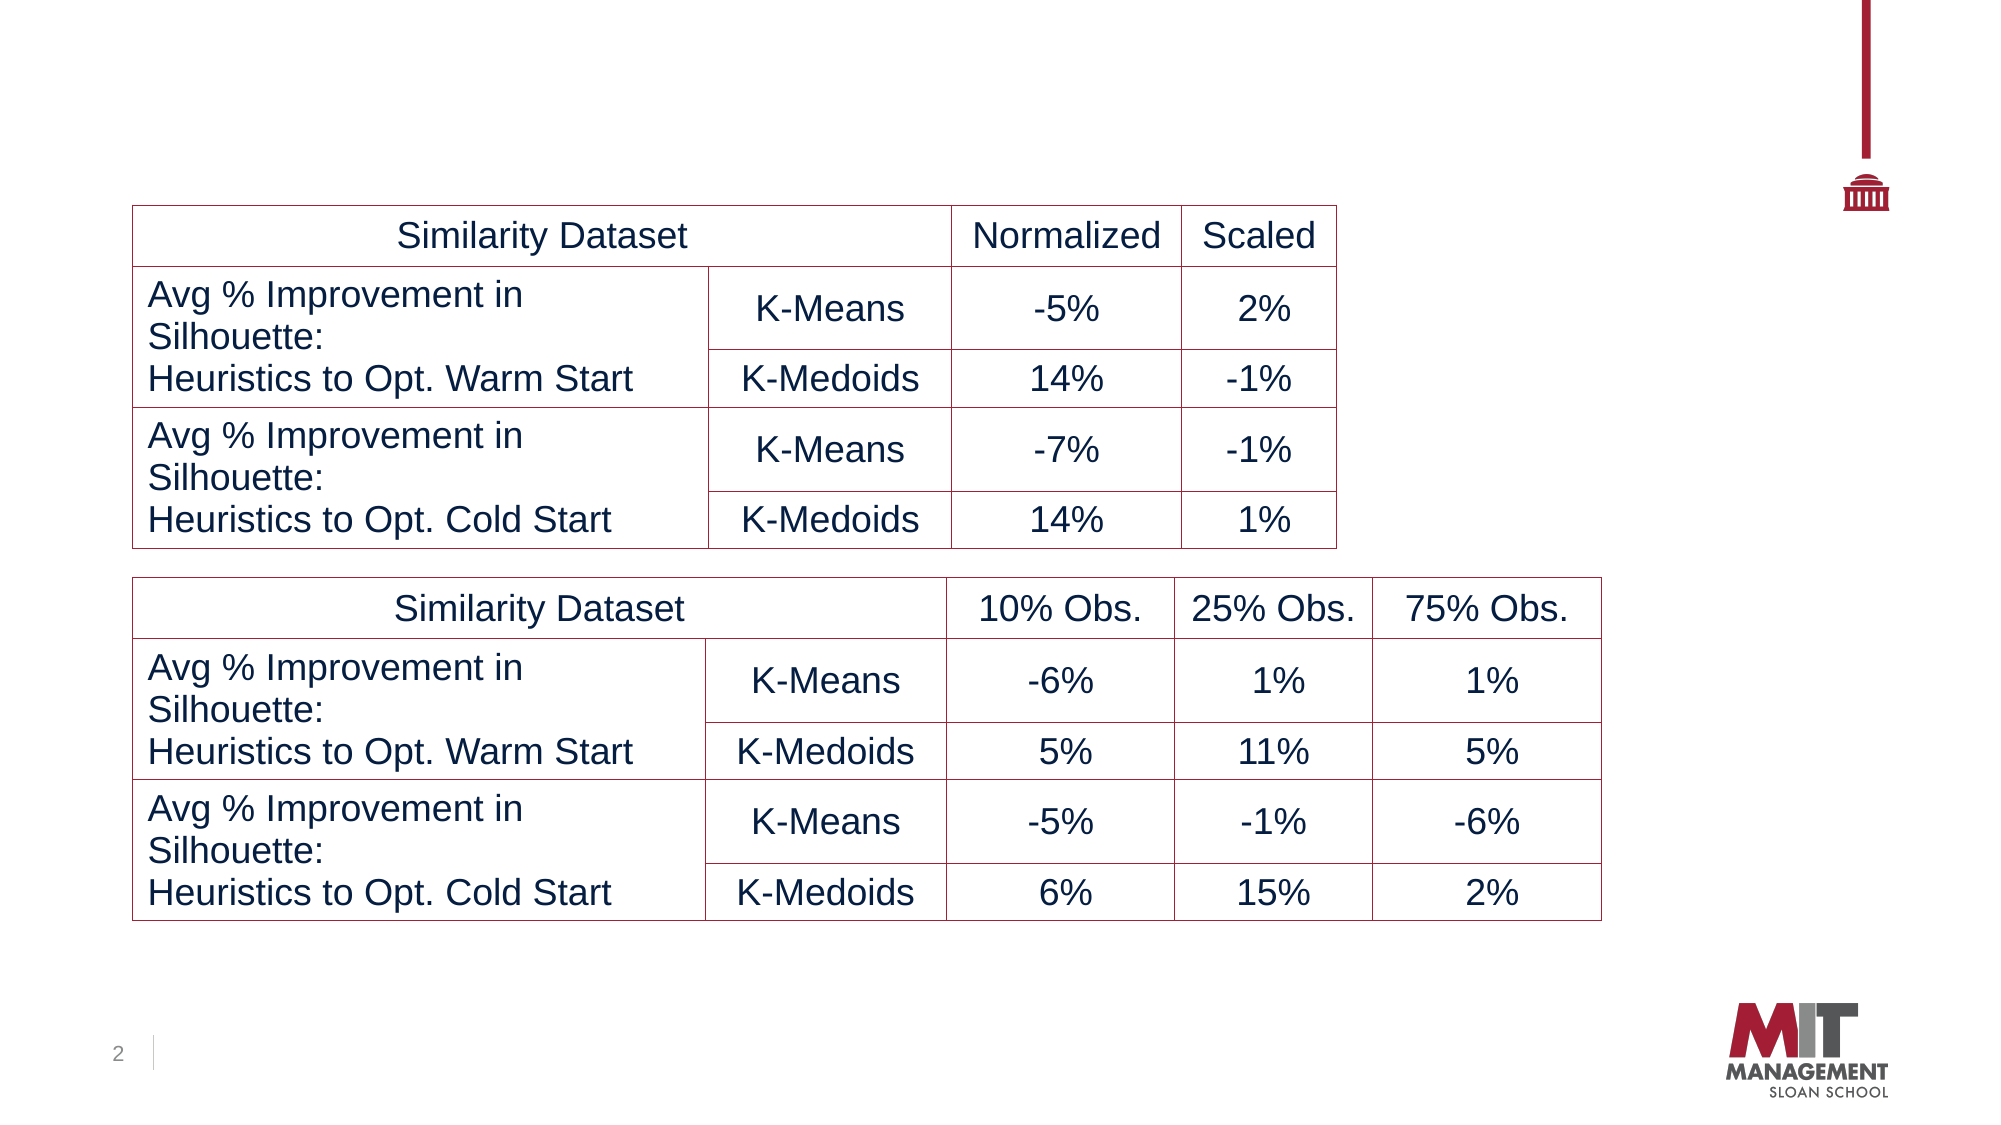

| Similarity Dataset |  | Normalized | Scaled |
| --- | --- | --- | --- |
| Avg % Improvement in Silhouette: Heuristics to Opt. Warm Start | K-Means | -5% | 2% |
|  | K-Medoids | 14% | -1% |
| Avg % Improvement in Silhouette: Heuristics to Opt. Cold Start | K-Means | -7% | -1% |
|  | K-Medoids | 14% | 1% |
| Similarity Dataset |  | 10% Obs. | 25% Obs. | 75% Obs. |
| --- | --- | --- | --- | --- |
| Avg % Improvement in Silhouette: Heuristics to Opt. Warm Start | K-Means | -6% | 1% | 1% |
|  | K-Medoids | 5% | 11% | 5% |
| Avg % Improvement in Silhouette: Heuristics to Opt. Cold Start | K-Means | -5% | -1% | -6% |
|  | K-Medoids | 6% | 15% | 2% |
2